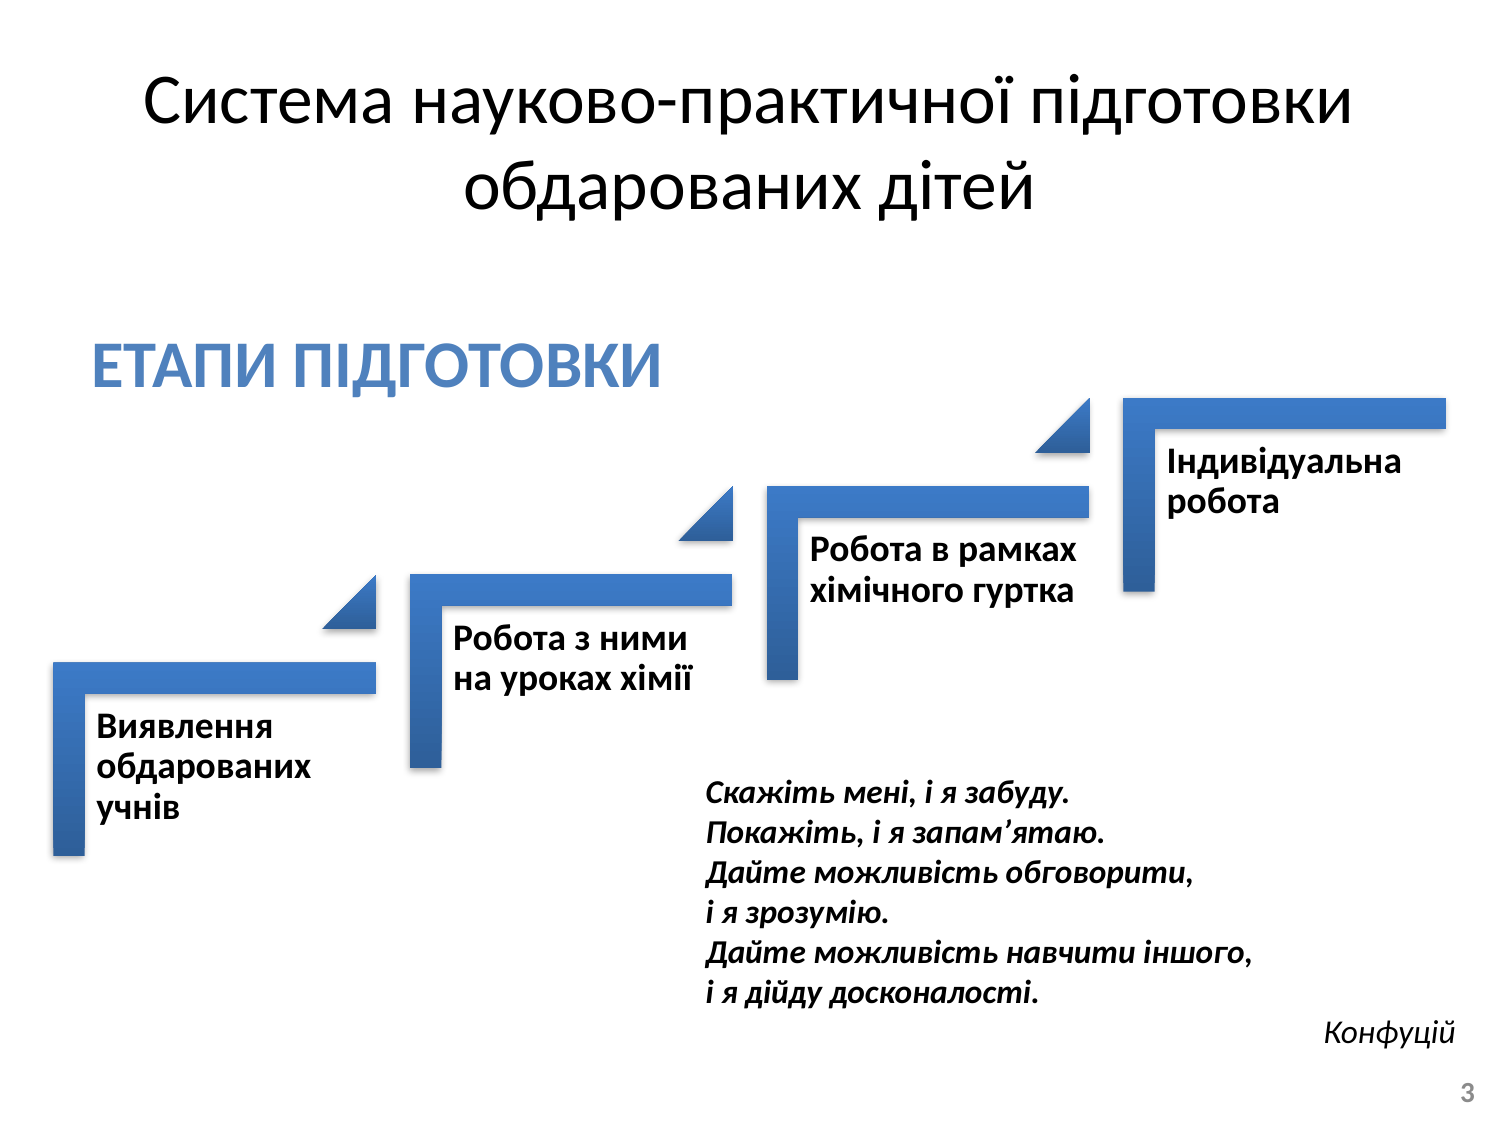

# Система науково-практичної підготовки обдарованих дітей
Виявлення обдарованих учнів
Робота з ними на уроках хімії
Робота в рамках хімічного гуртка
Індивідуальна робота
Етапи підготовки
Скажіть мені, і я забуду.
Покажіть, і я запам’ятаю.
Дайте можливість обговорити,
і я зрозумію.
Дайте можливість навчити іншого,
і я дійду досконалості.
Конфуцій
3